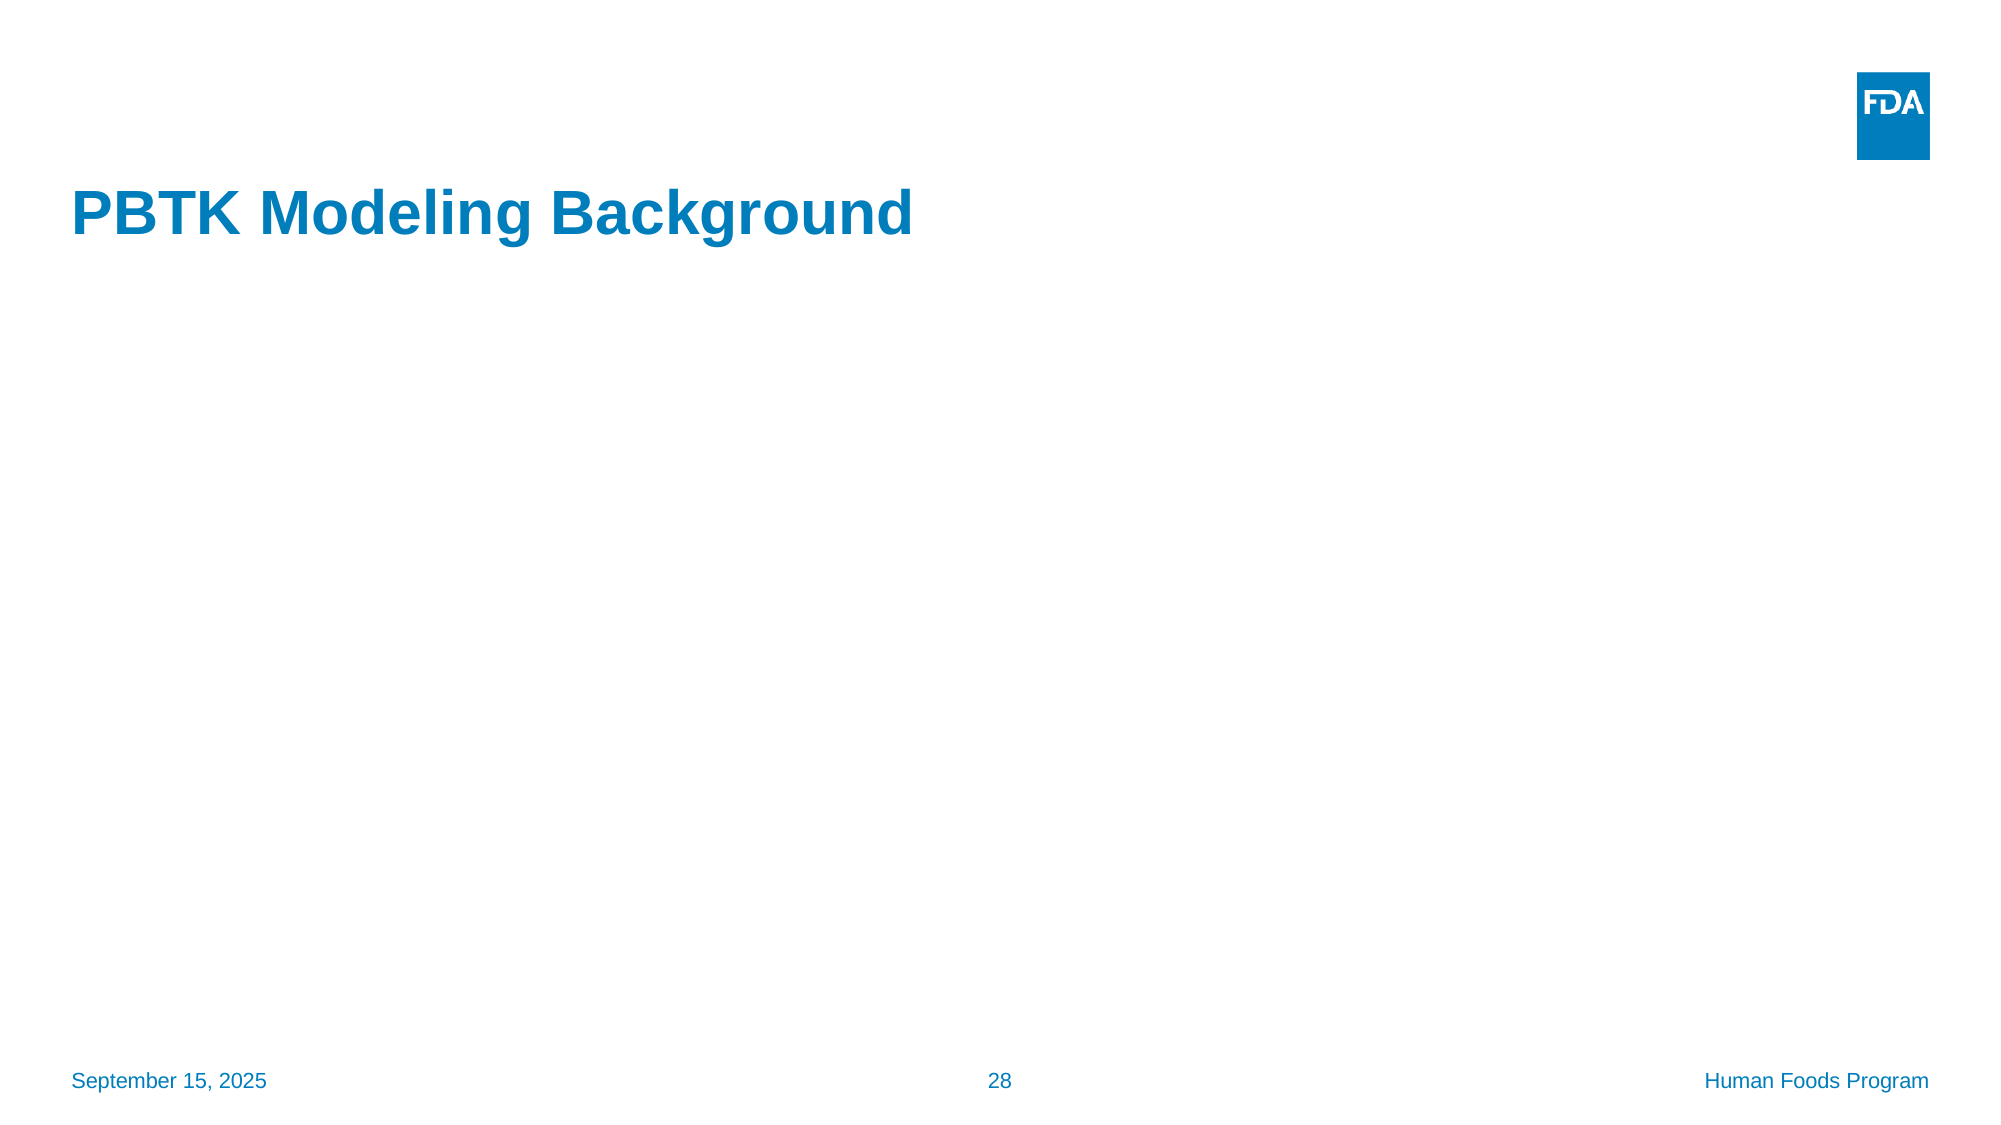

# PBTK Modeling Background

September 15, 2025
28
Human Foods Program